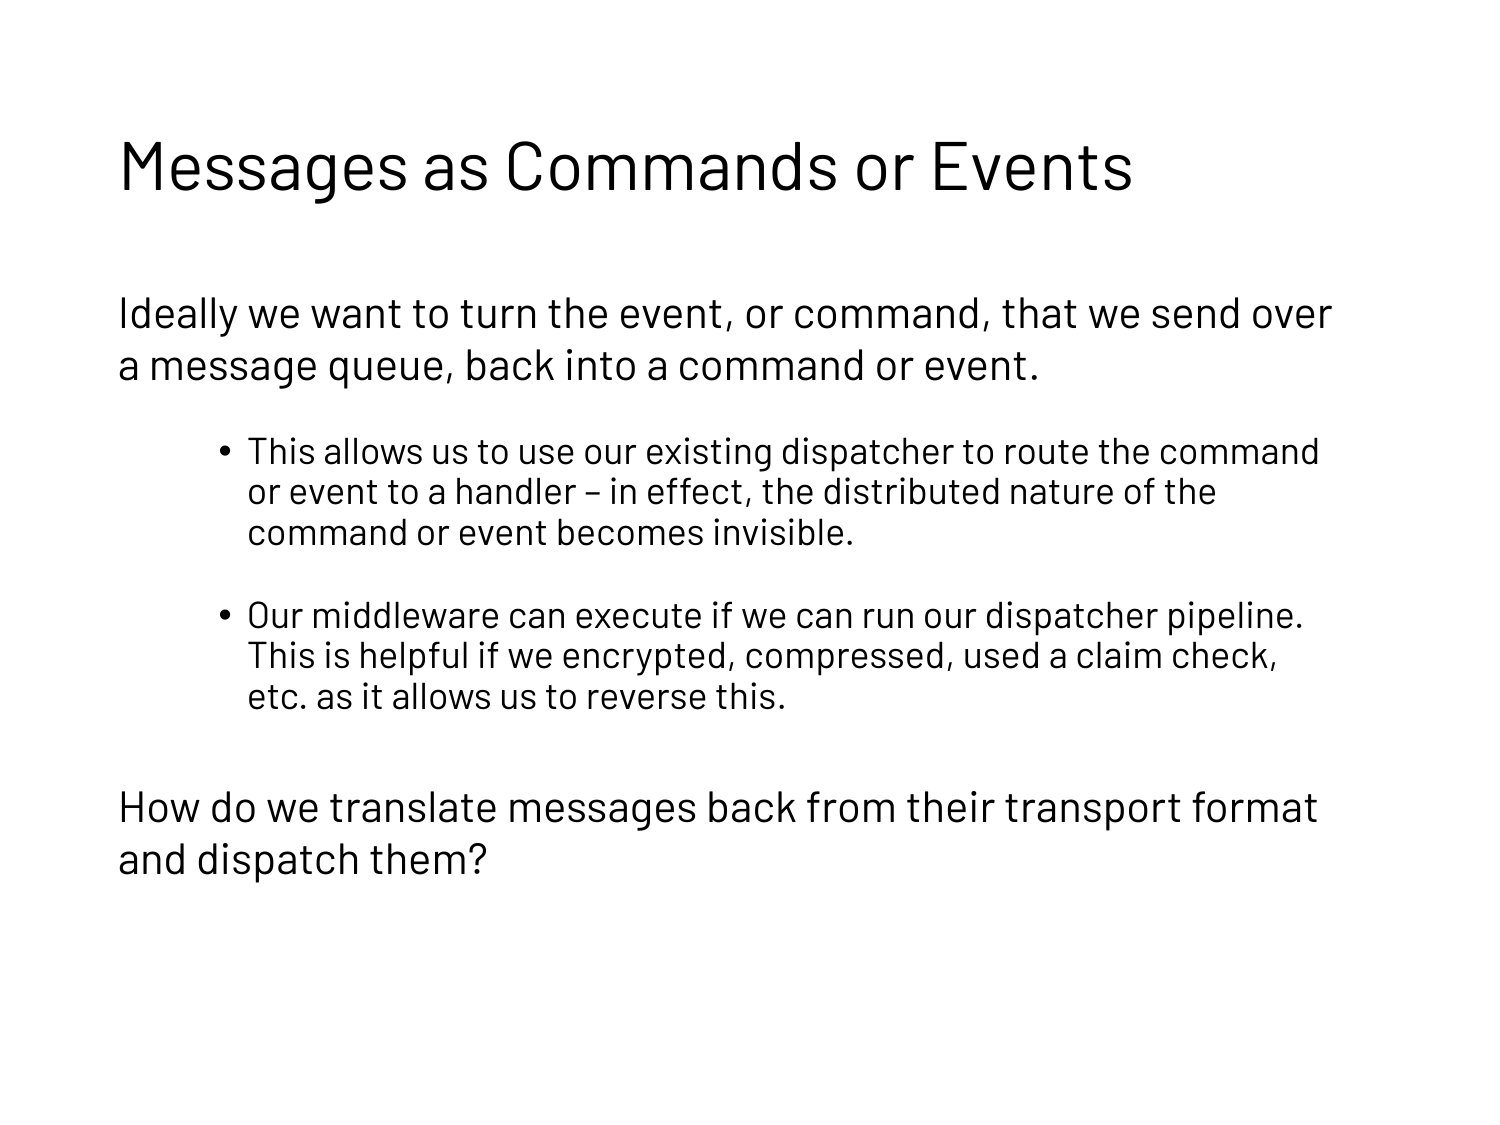

# Messages as Commands or Events
Ideally we want to turn the event, or command, that we send over a message queue, back into a command or event.
This allows us to use our existing dispatcher to route the command or event to a handler – in effect, the distributed nature of the command or event becomes invisible.
Our middleware can execute if we can run our dispatcher pipeline. This is helpful if we encrypted, compressed, used a claim check, etc. as it allows us to reverse this.
How do we translate messages back from their transport format and dispatch them?